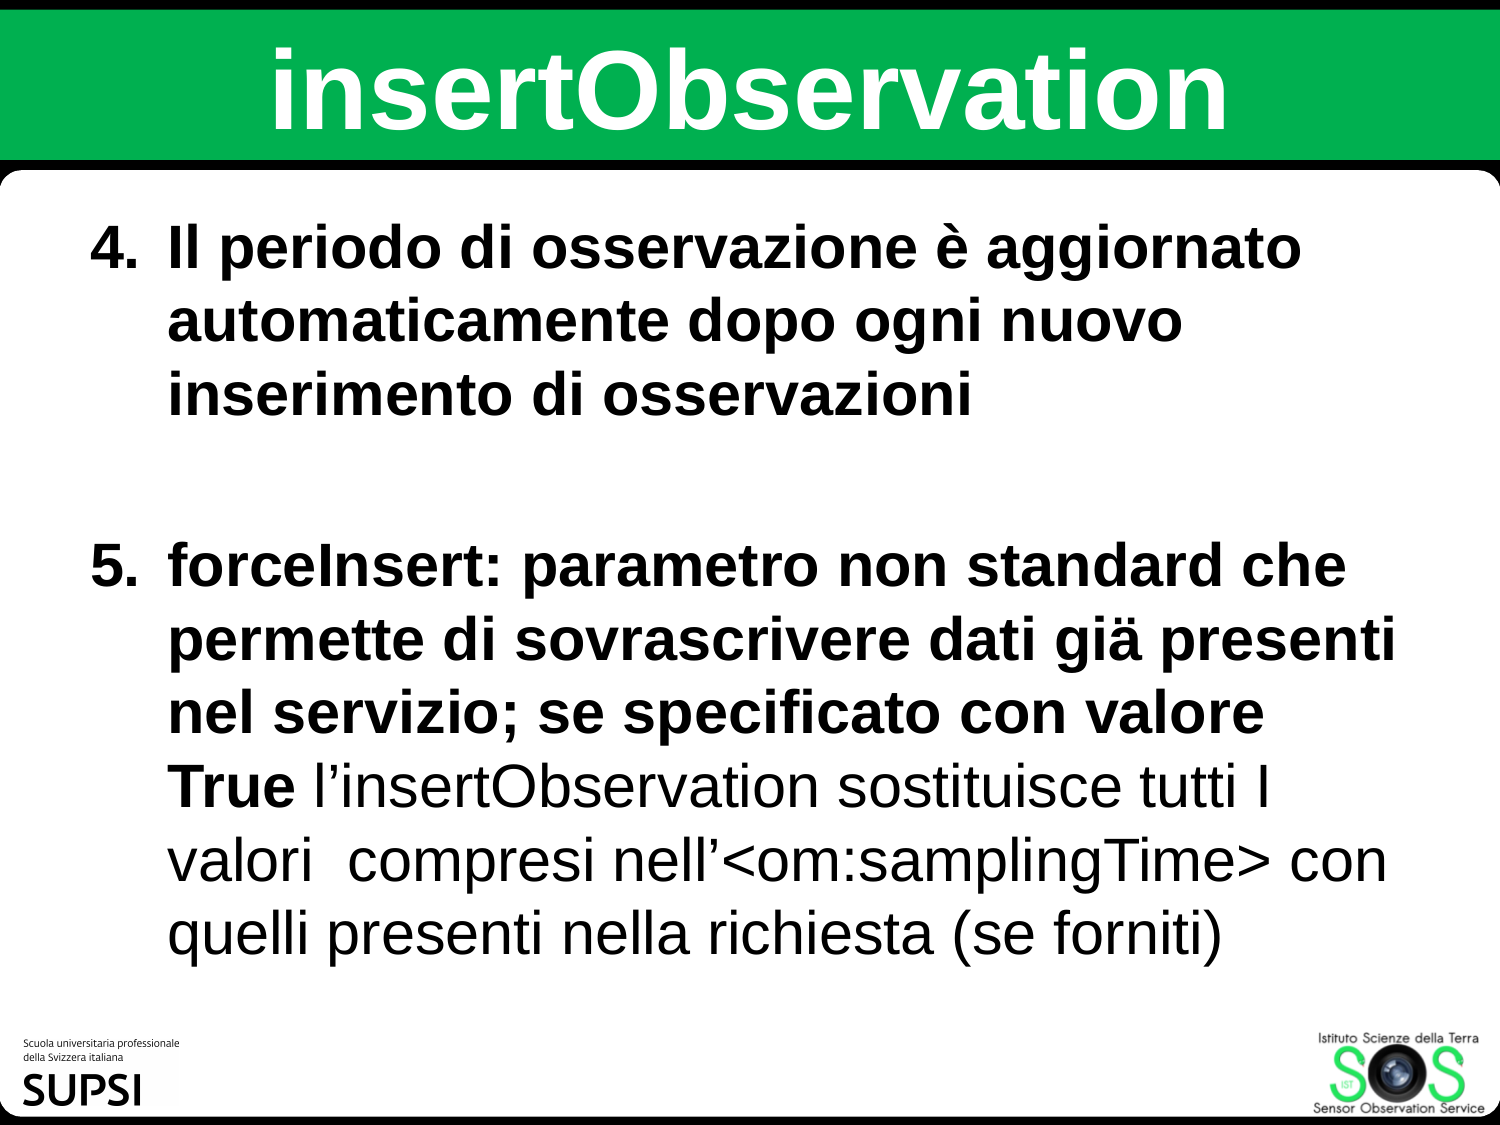

# insertObservation
Il periodo di osservazione è aggiornato automaticamente dopo ogni nuovo inserimento di osservazioni

forceInsert: parametro non standard che permette di sovrascrivere dati giä presenti nel servizio; se specificato con valore True l’insertObservation sostituisce tutti I valori  compresi nell’<om:samplingTime> con quelli presenti nella richiesta (se forniti)